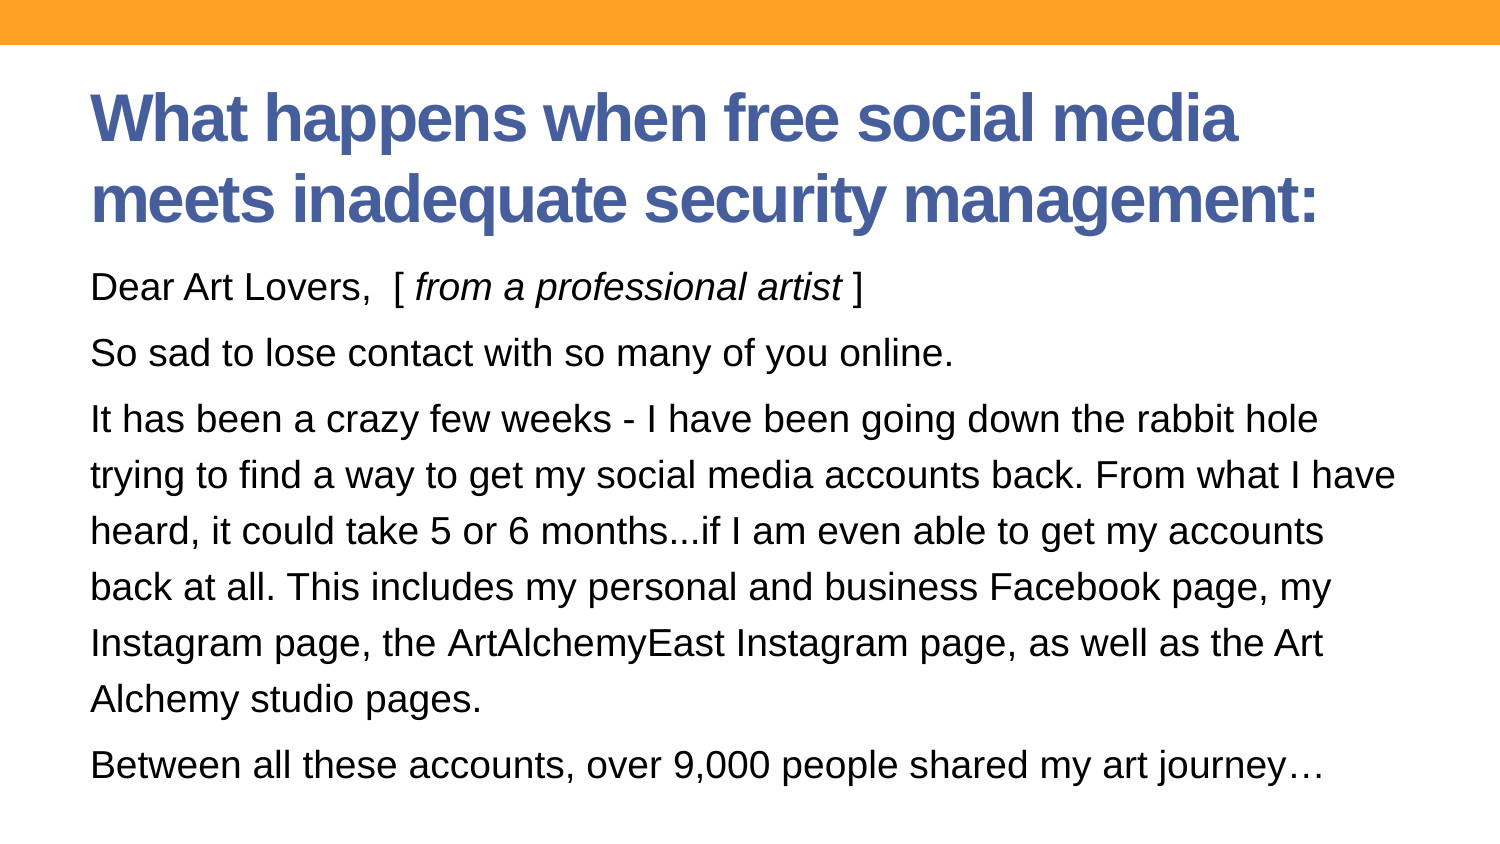

# What happens when free social media meets inadequate security management:
Dear Art Lovers,  [ from a professional artist ]
So sad to lose contact with so many of you online.
It has been a crazy few weeks - I have been going down the rabbit hole trying to find a way to get my social media accounts back. From what I have heard, it could take 5 or 6 months...if I am even able to get my accounts back at all. This includes my personal and business Facebook page, my Instagram page, the ArtAlchemyEast Instagram page, as well as the Art Alchemy studio pages.
Between all these accounts, over 9,000 people shared my art journey…